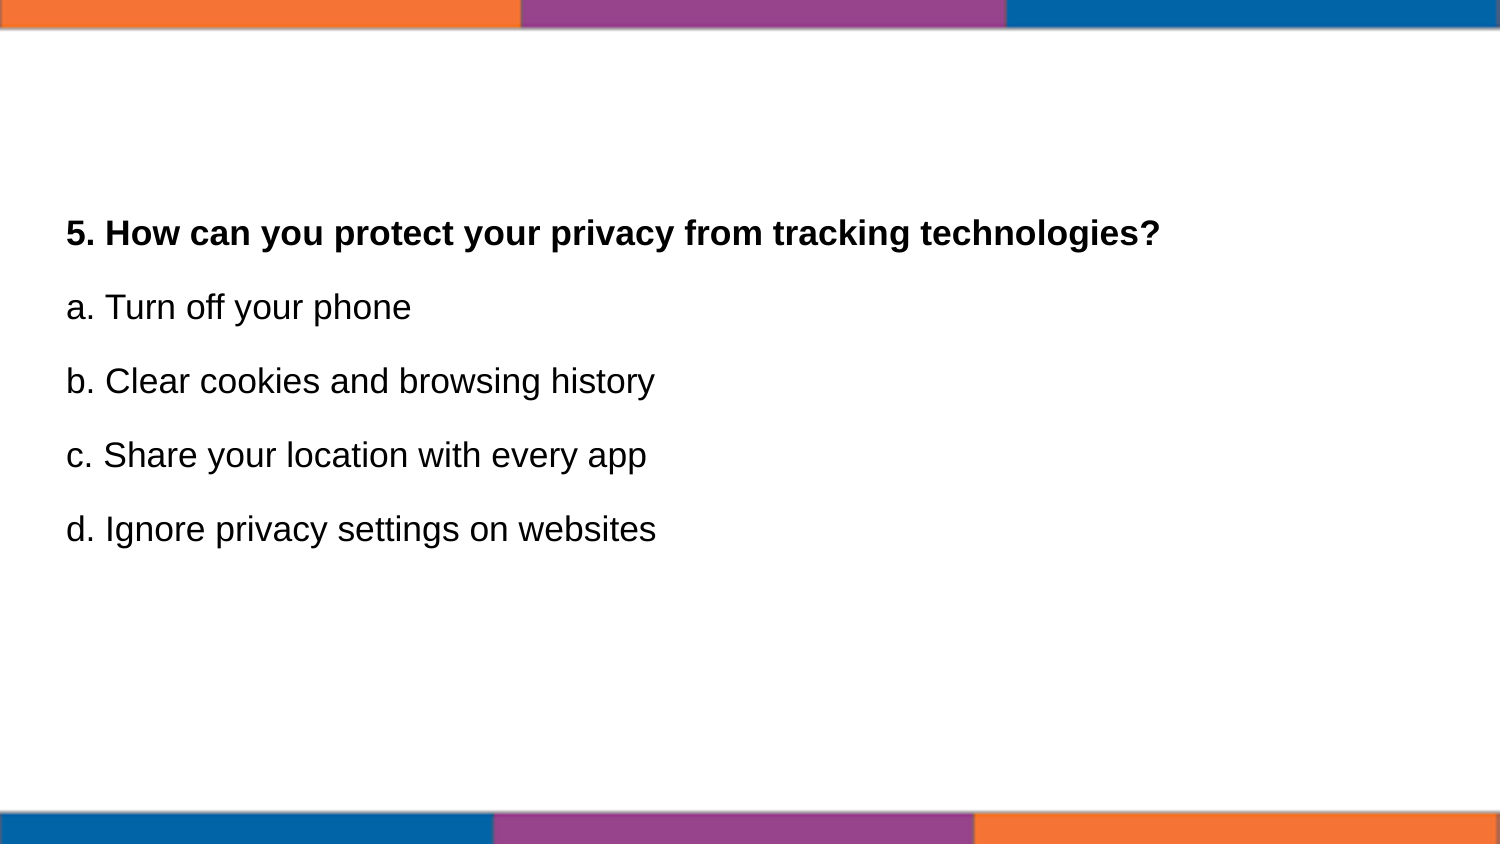

5. How can you protect your privacy from tracking technologies?
a. Turn off your phone
b. Clear cookies and browsing history
c. Share your location with every app
d. Ignore privacy settings on websites